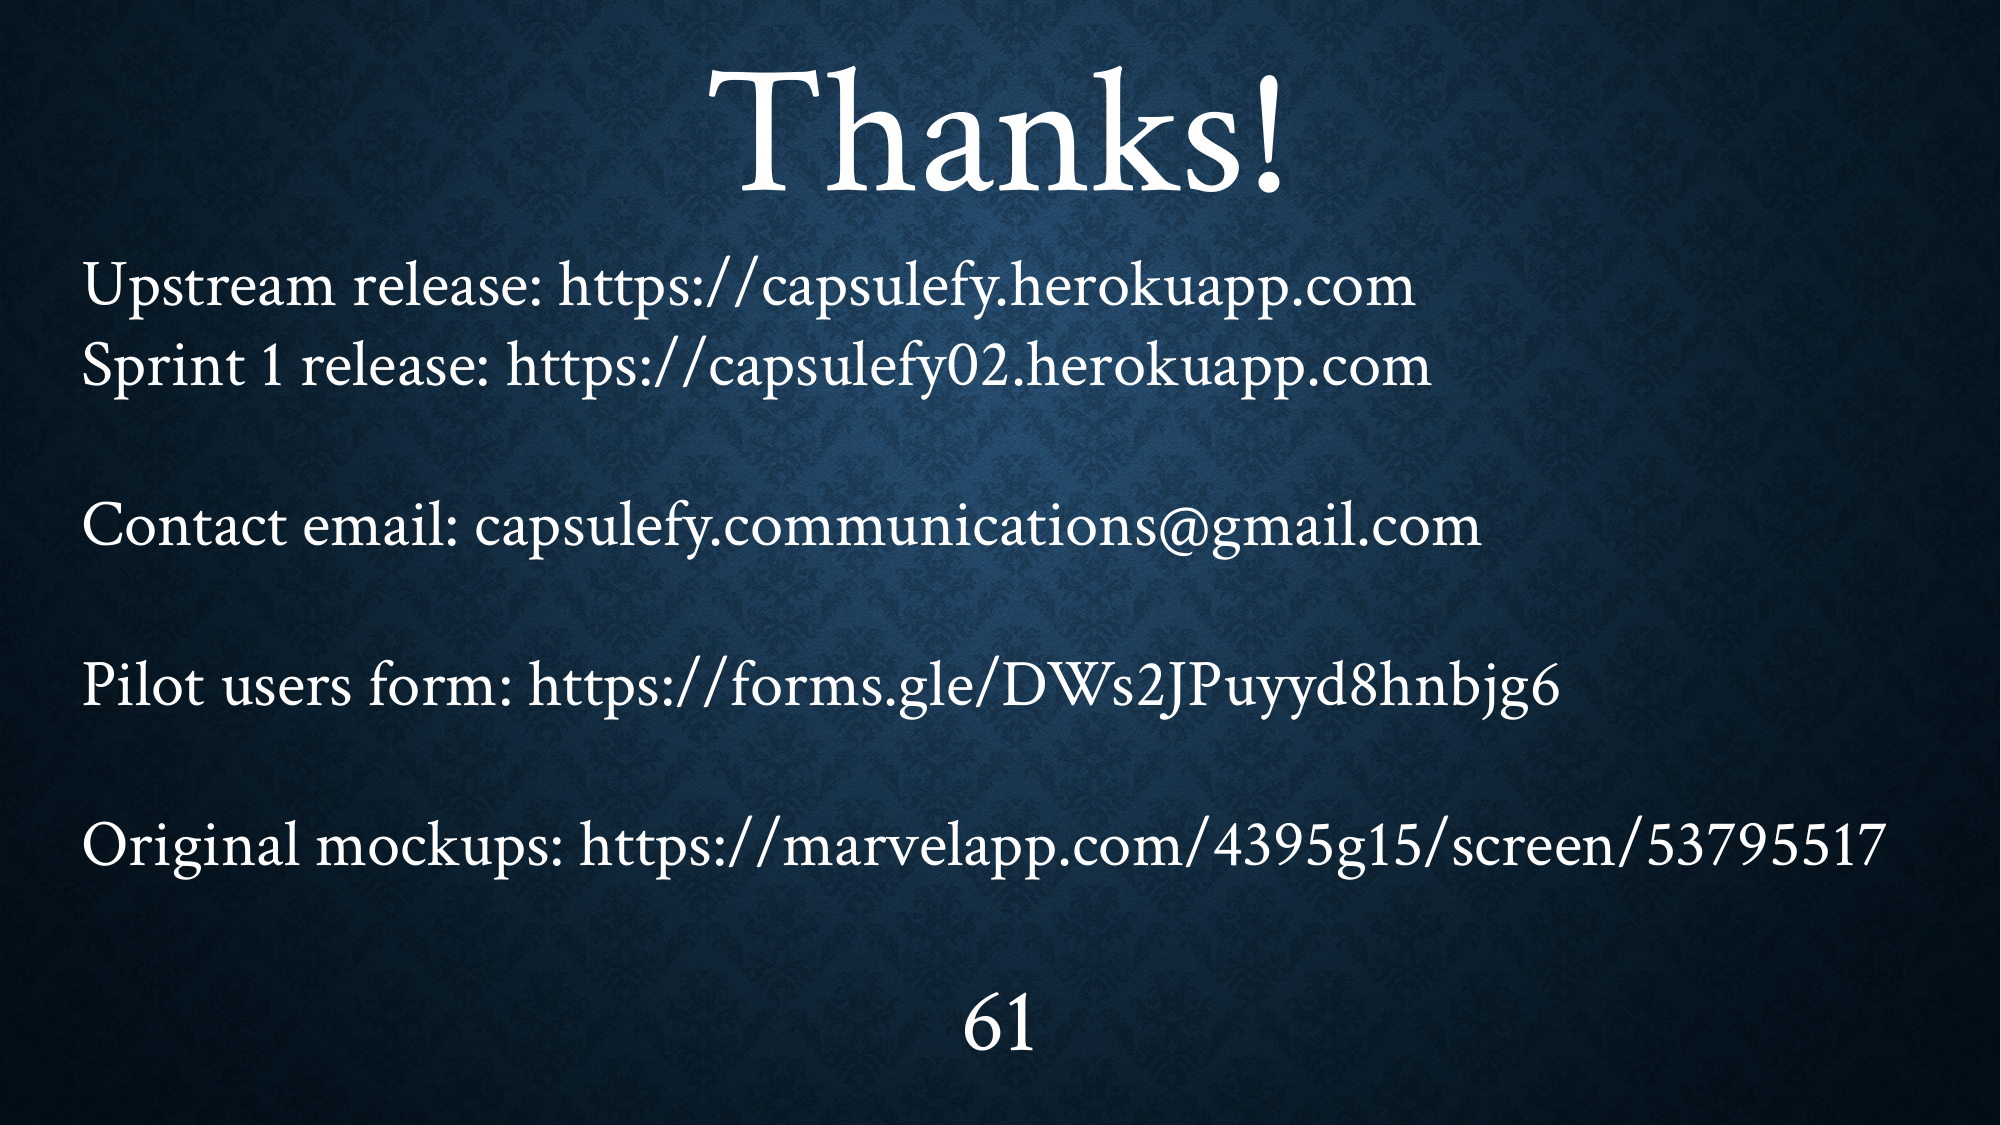

Thanks!
Upstream release: https://capsulefy.herokuapp.com
Sprint 1 release: https://capsulefy02.herokuapp.com

Contact email: capsulefy.communications@gmail.com

Pilot users form: https://forms.gle/DWs2JPuyyd8hnbjg6

Original mockups: https://marvelapp.com/4395g15/screen/53795517
61